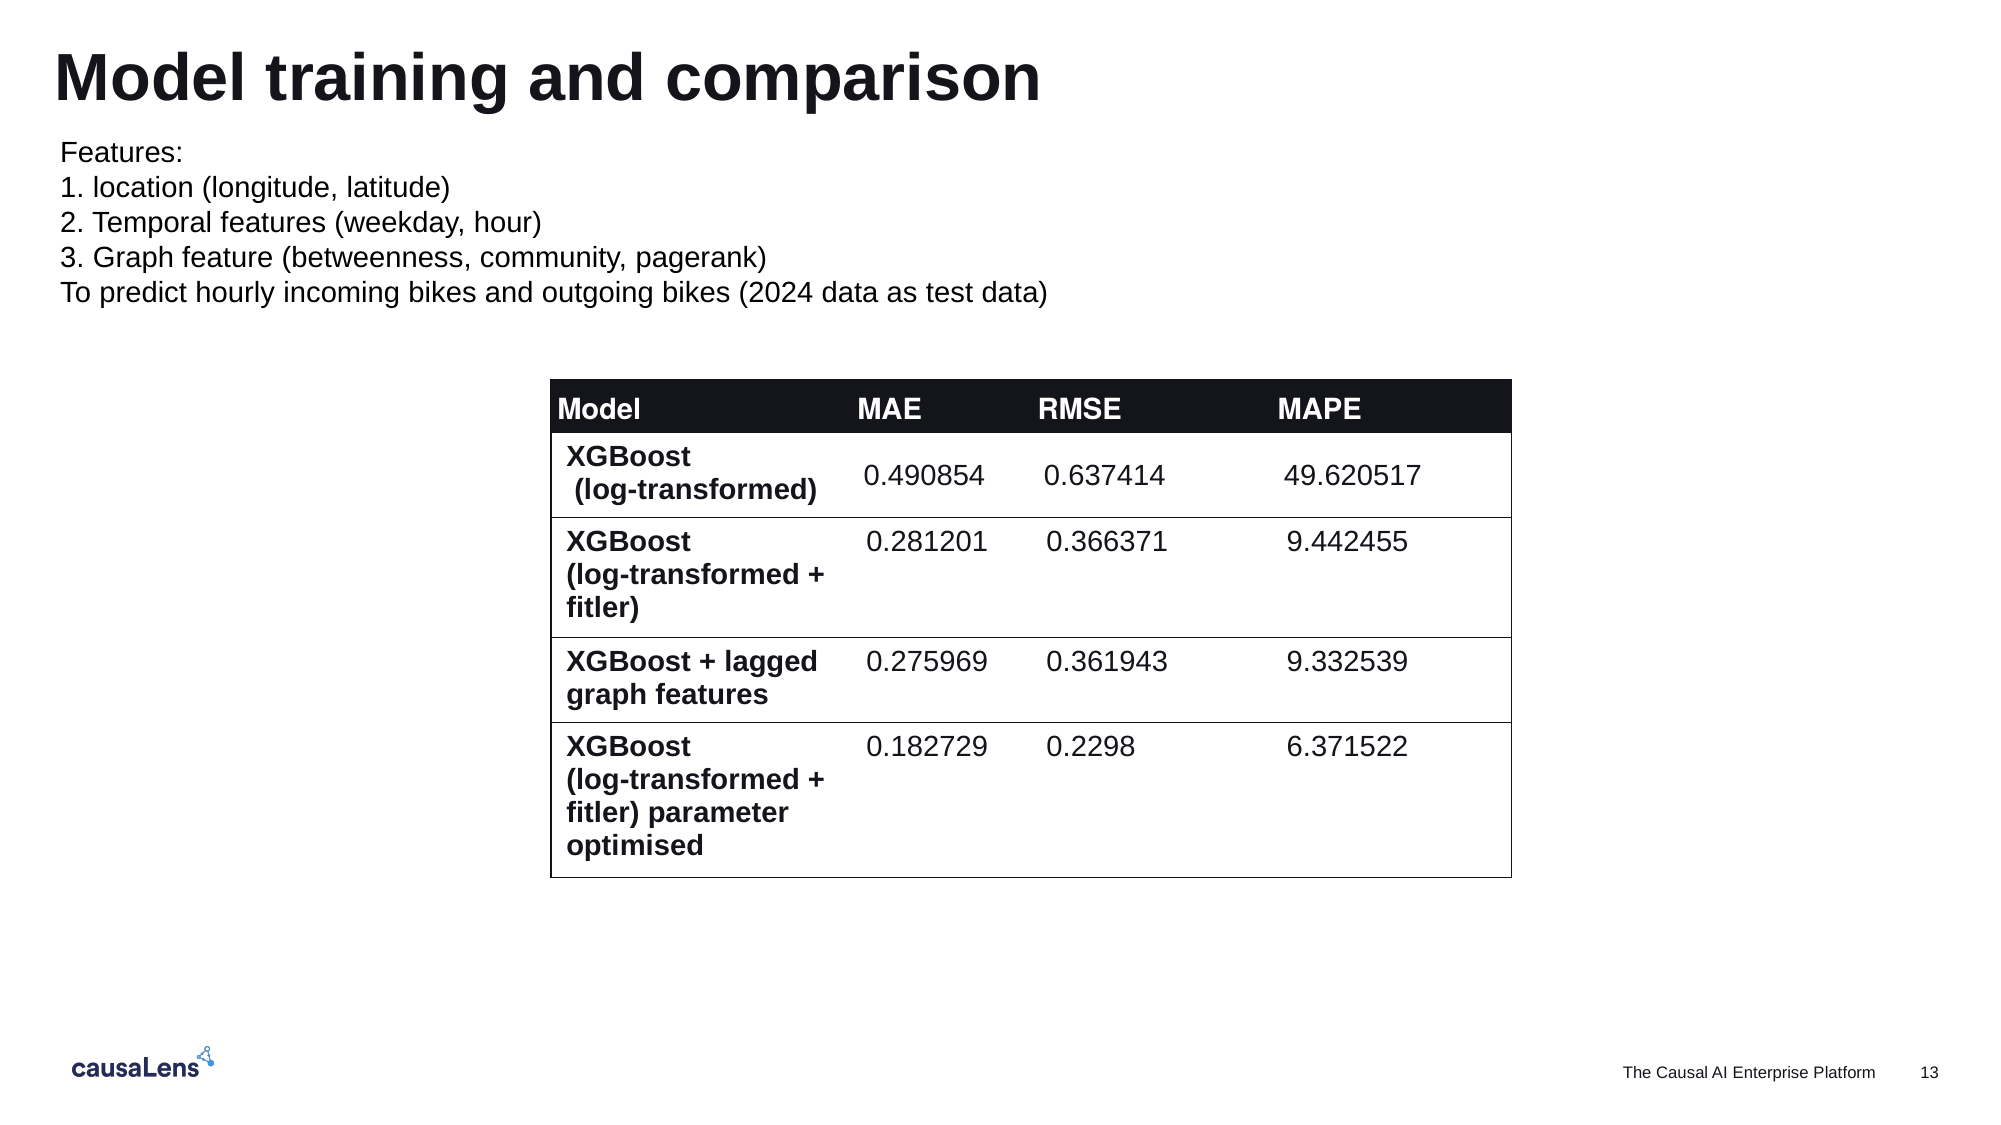

# Model training and comparison
Features:
1. location (longitude, latitude)
2. Temporal features (weekday, hour)
3. Graph feature (betweenness, community, pagerank)
To predict hourly incoming bikes and outgoing bikes (2024 data as test data)
| Model | MAE | RMSE | MAPE |
| --- | --- | --- | --- |
| XGBoost (log-transformed) | 0.490854 | 0.637414 | 49.620517 |
| XGBoost (log-transformed + fitler) | 0.281201 | 0.366371 | 9.442455 |
| XGBoost + lagged graph features | 0.275969 | 0.361943 | 9.332539 |
| XGBoost (log-transformed + fitler) parameter optimised | 0.182729 | 0.2298 | 6.371522 |
13